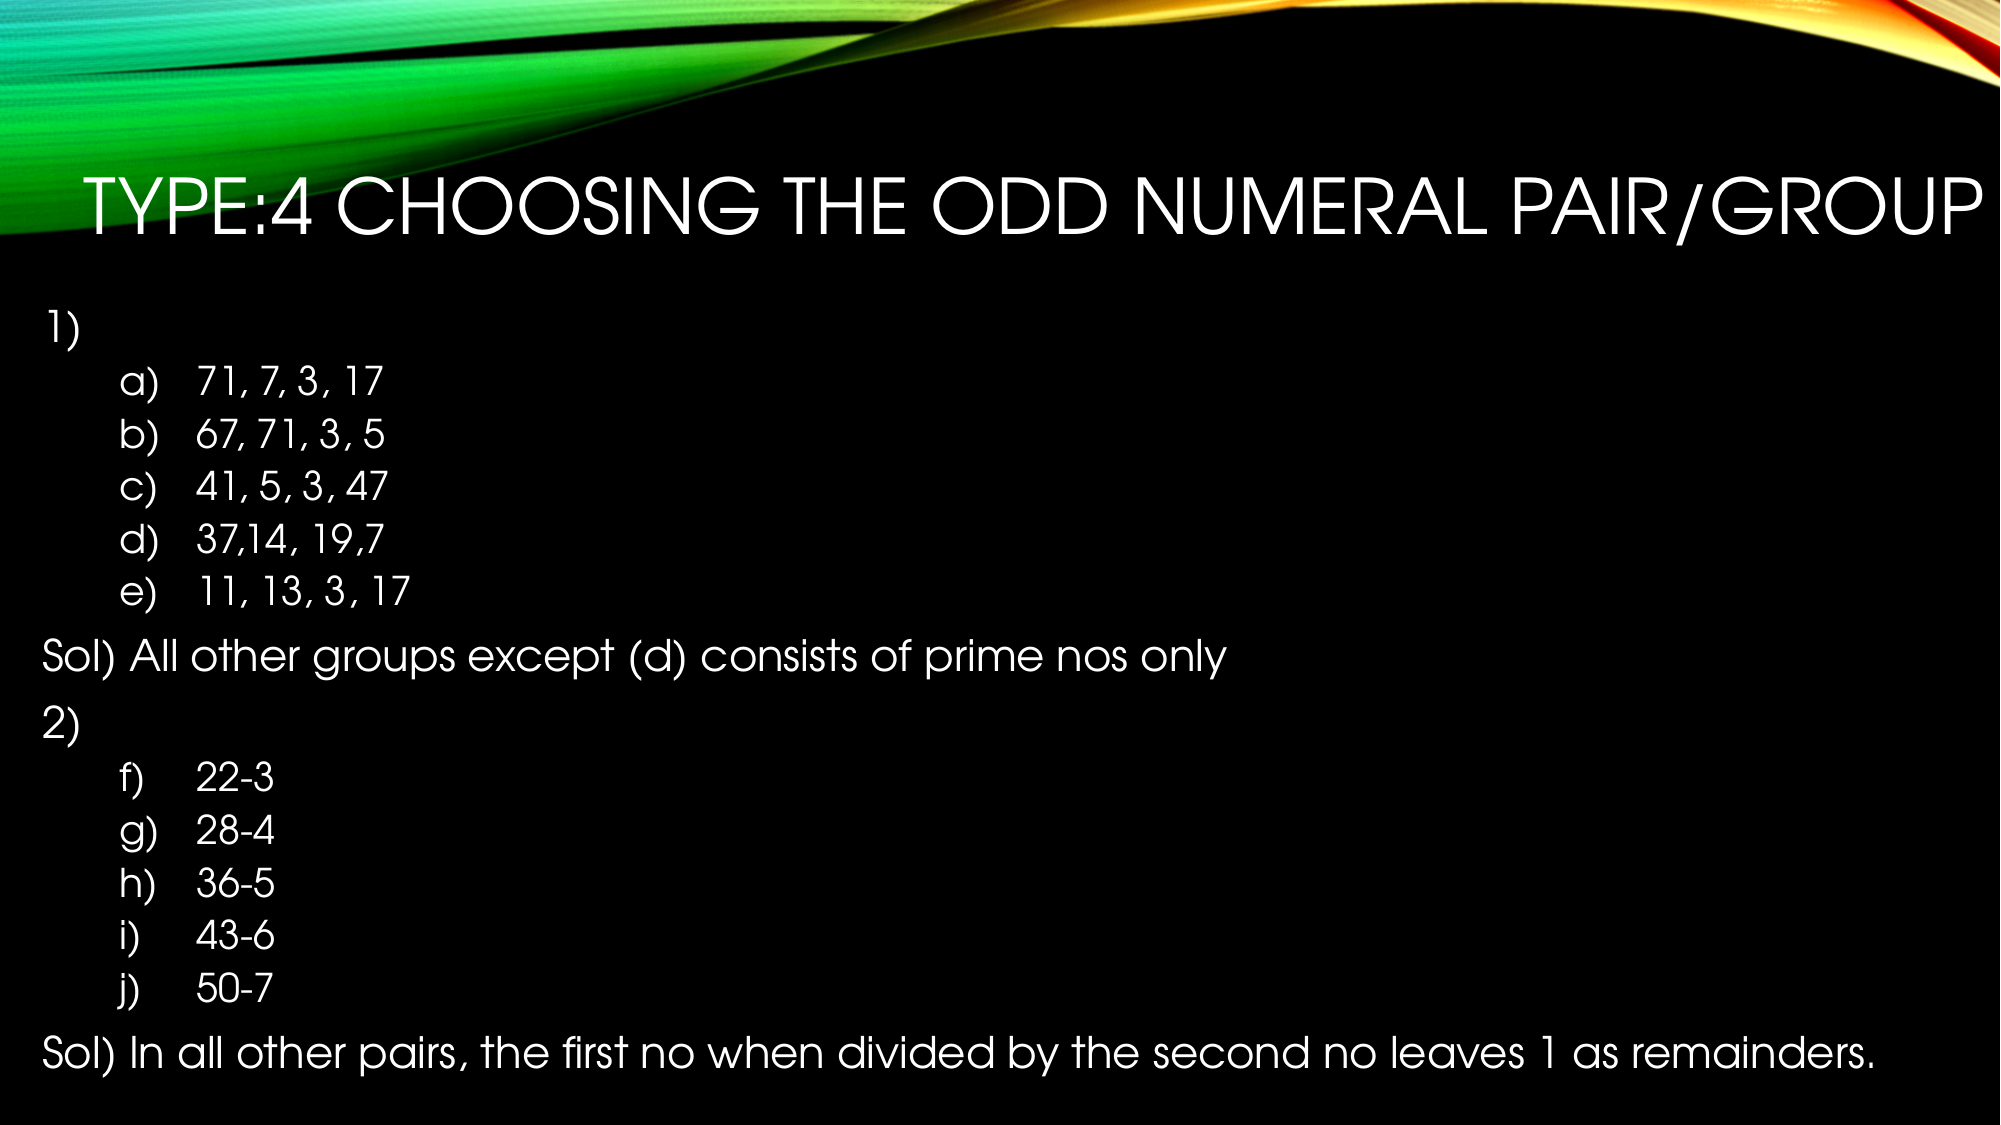

# Type:4 Choosing the ODD numeral pair/group
1)
71, 7, 3, 17
67, 71, 3, 5
41, 5, 3, 47
37,14, 19,7
11, 13, 3, 17
Sol) All other groups except (d) consists of prime nos only
2)
22-3
28-4
36-5
43-6
50-7
Sol) In all other pairs, the first no when divided by the second no leaves 1 as remainders.